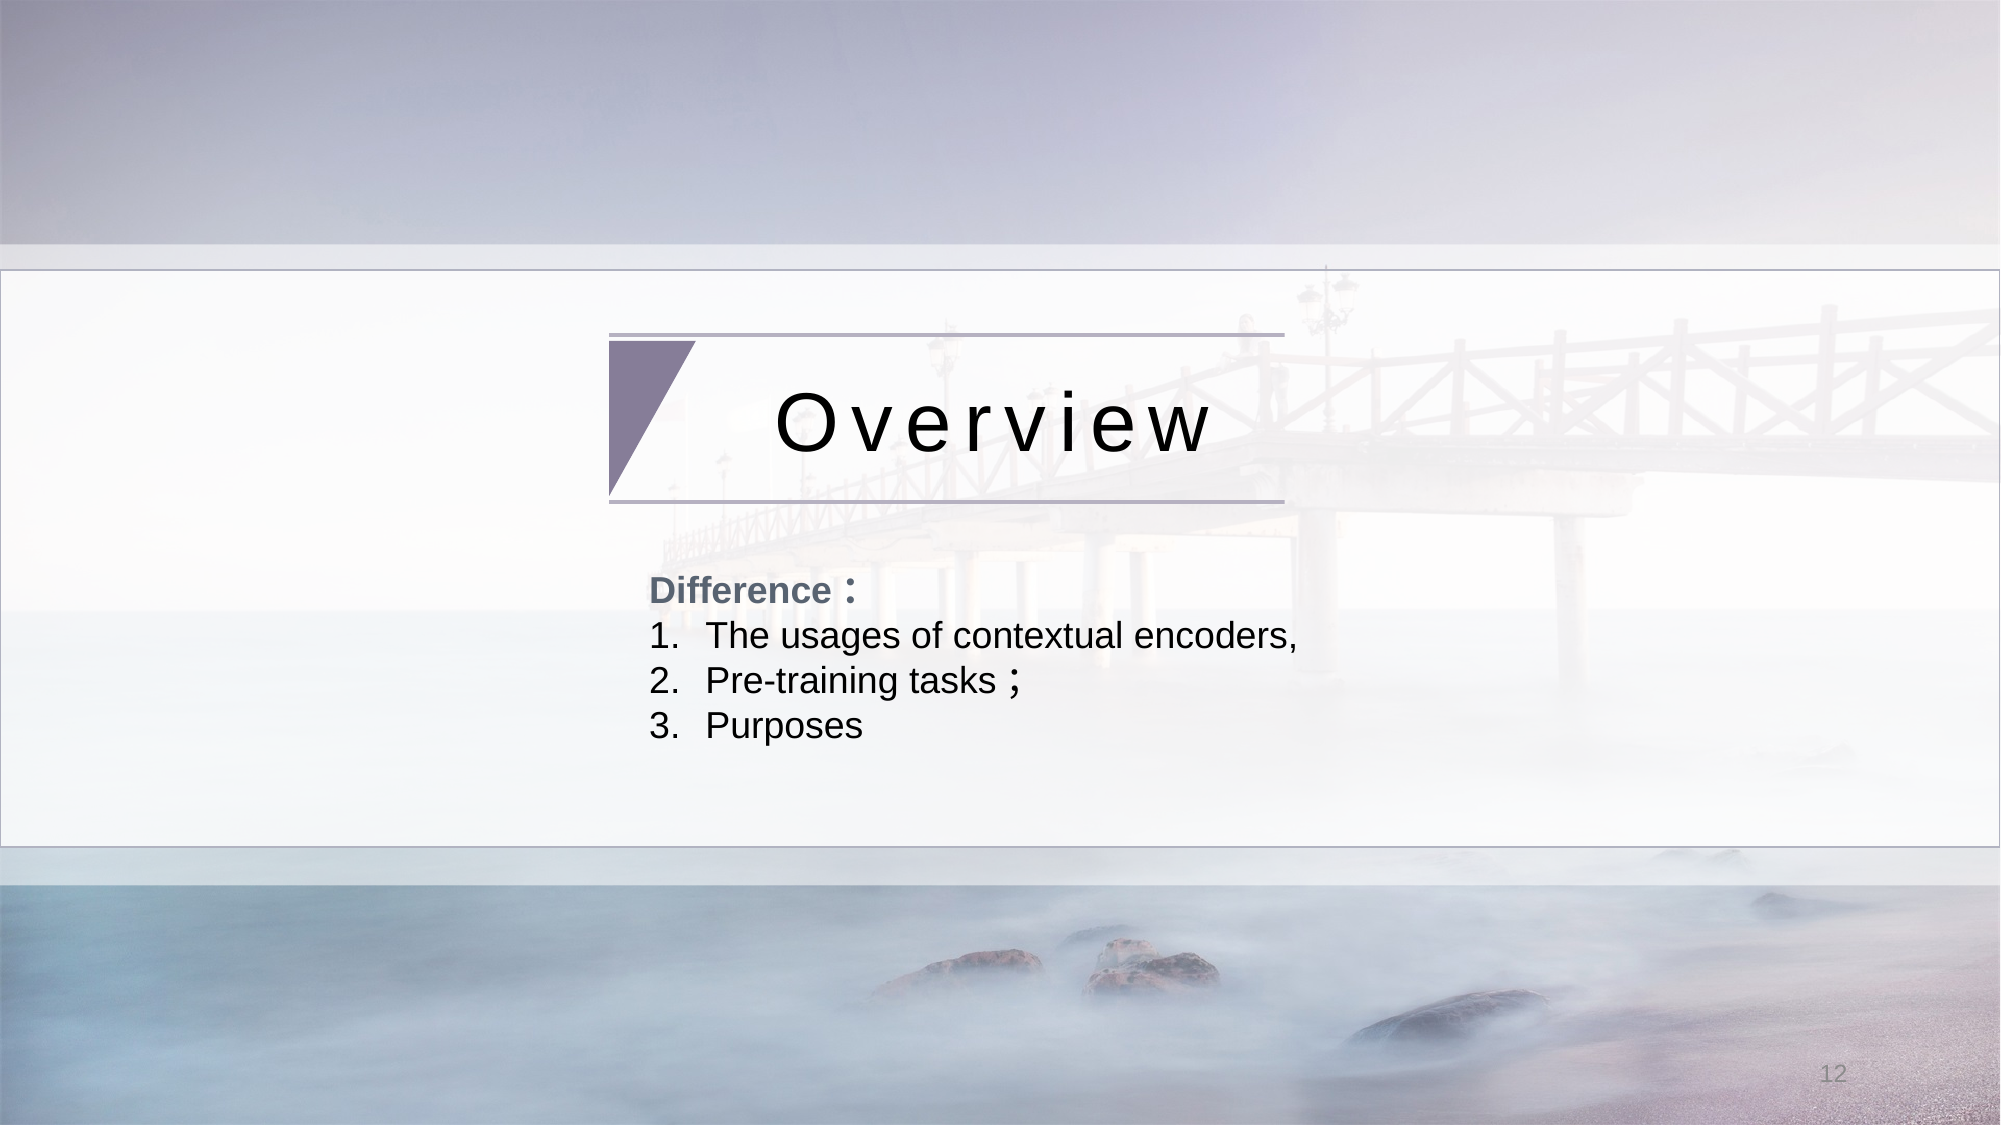

Overview

Difference：
The usages of contextual encoders,
Pre-training tasks；
Purposes
12